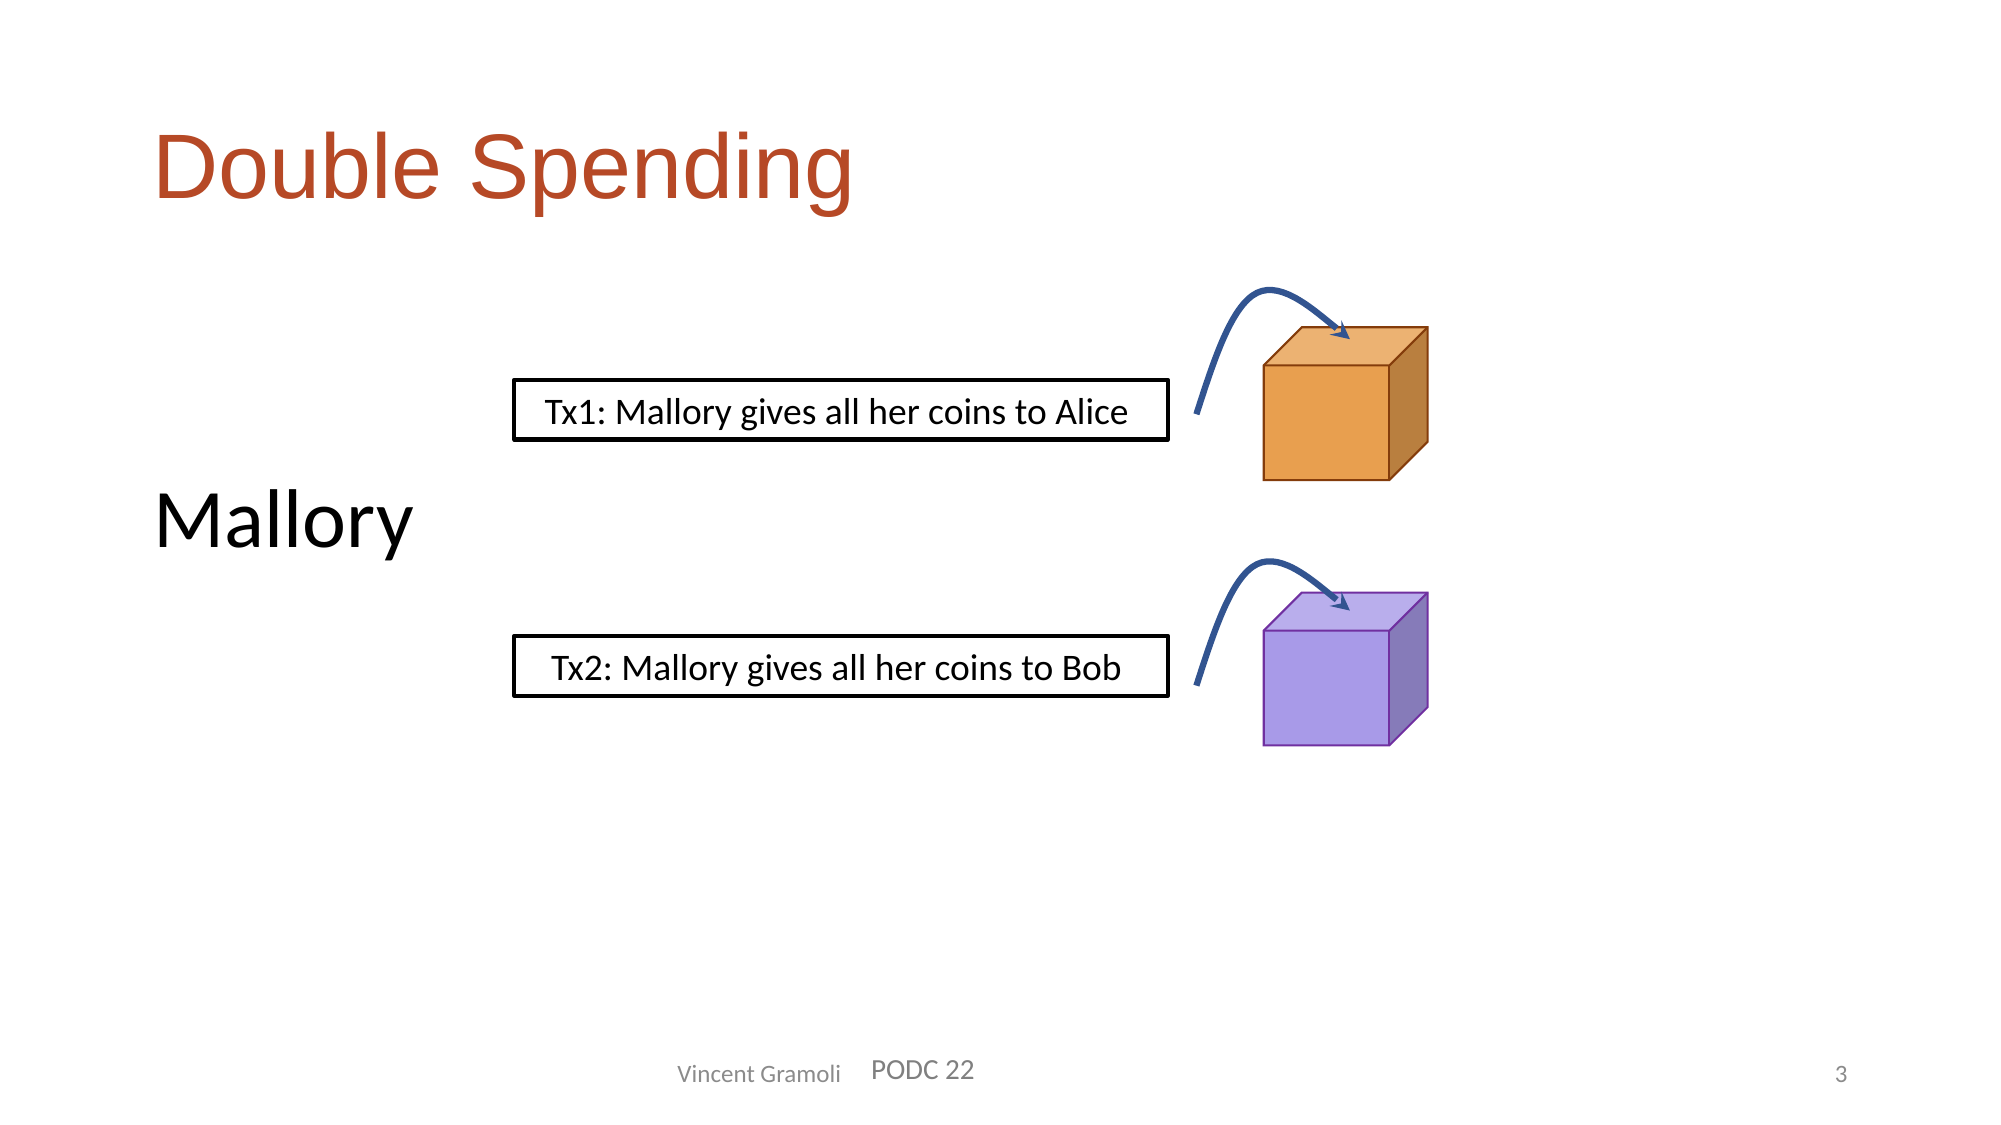

# Double Spending

Tx1: Mallory gives all her coins to Alice
Mallory

Tx2: Mallory gives all her coins to Bob
Vincent Gramoli
PODC 22
3